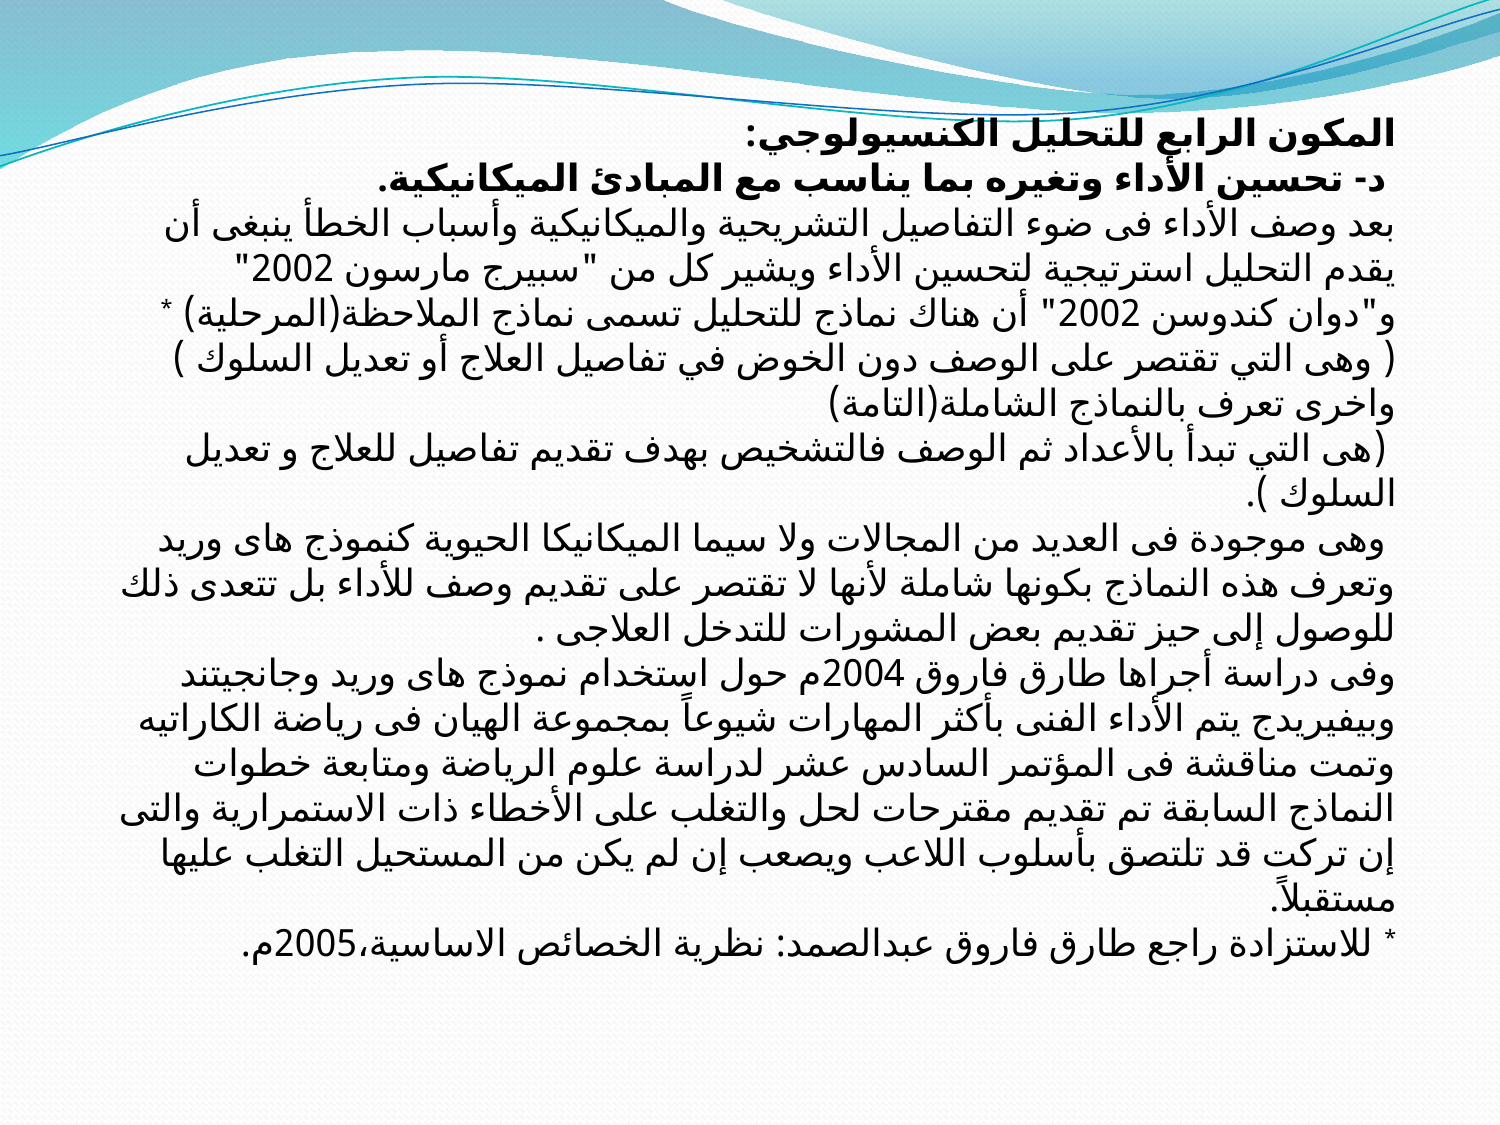

المكون الرابع للتحليل الكنسيولوجي:
 د- تحسين الأداء وتغيره بما يناسب مع المبادئ الميكانيكية.
	بعد وصف الأداء فى ضوء التفاصيل التشريحية والميكانيكية وأسباب الخطأ ينبغى أن يقدم التحليل استرتيجية لتحسين الأداء ويشير كل من "سبيرج مارسون 2002" و"دوان كندوسن 2002" أن هناك نماذج للتحليل تسمى نماذج الملاحظة(المرحلية) *
( وهى التي تقتصر على الوصف دون الخوض في تفاصيل العلاج أو تعديل السلوك )
	واخرى تعرف بالنماذج الشاملة(التامة)
 (هى التي تبدأ بالأعداد ثم الوصف فالتشخيص بهدف تقديم تفاصيل للعلاج و تعديل السلوك ).
	 وهى موجودة فى العديد من المجالات ولا سيما الميكانيكا الحيوية كنموذج هاى وريد وتعرف هذه النماذج بكونها شاملة لأنها لا تقتصر على تقديم وصف للأداء بل تتعدى ذلك للوصول إلى حيز تقديم بعض المشورات للتدخل العلاجى .
	وفى دراسة أجراها طارق فاروق 2004م حول استخدام نموذج هاى وريد وجانجيتند وبيفيريدج يتم الأداء الفنى بأكثر المهارات شيوعاً بمجموعة الهيان فى رياضة الكاراتيه وتمت مناقشة فى المؤتمر السادس عشر لدراسة علوم الرياضة ومتابعة خطوات النماذج السابقة تم تقديم مقترحات لحل والتغلب على الأخطاء ذات الاستمرارية والتى إن تركت قد تلتصق بأسلوب اللاعب ويصعب إن لم يكن من المستحيل التغلب عليها مستقبلاً.
* للاستزادة راجع طارق فاروق عبدالصمد: نظرية الخصائص الاساسية،2005م.